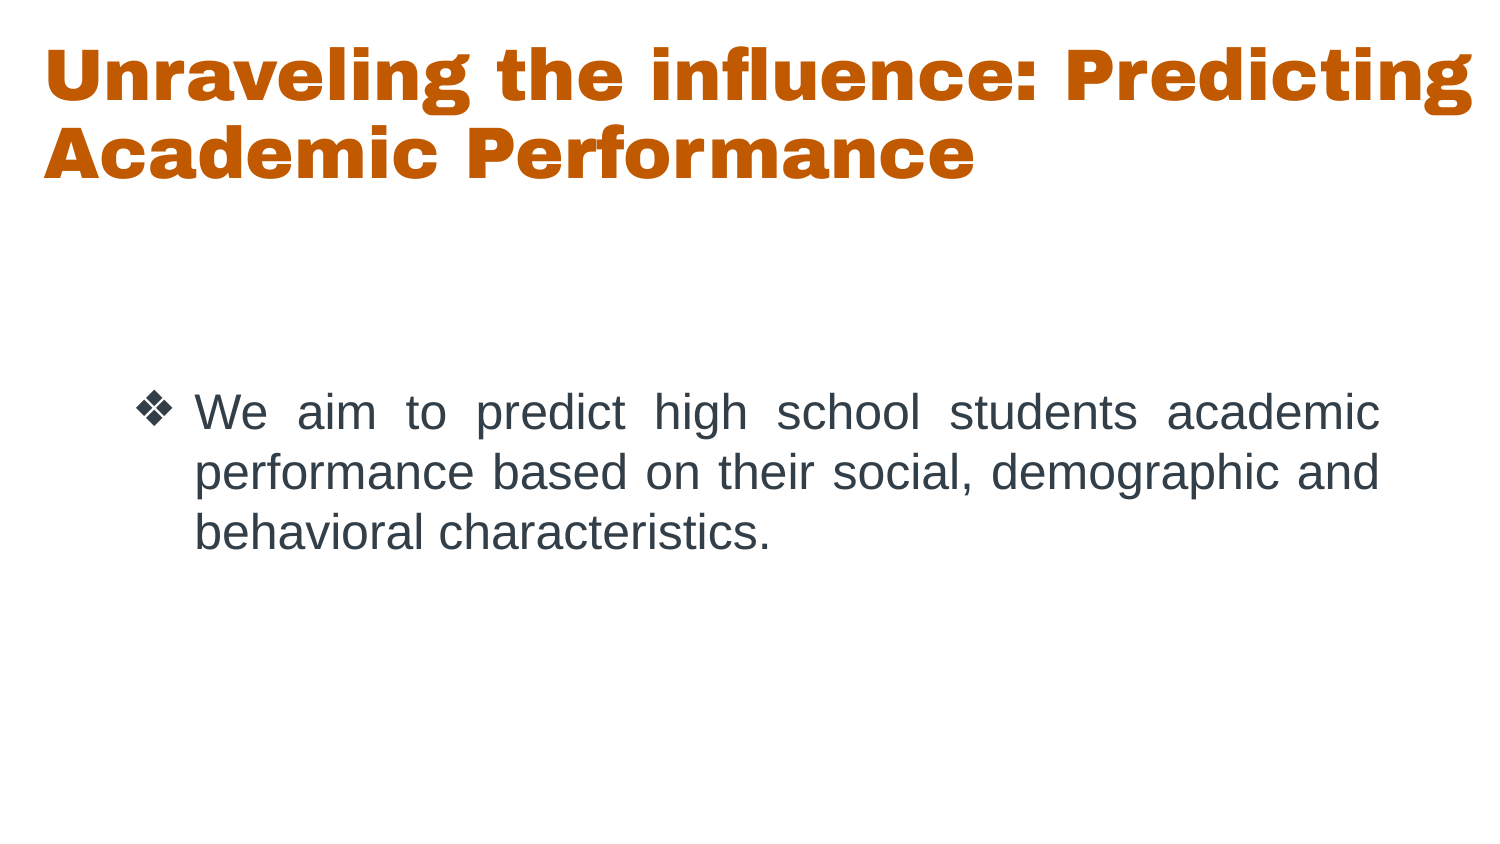

# Unraveling the influence: Predicting Academic Performance
We aim to predict high school students academic performance based on their social, demographic and behavioral characteristics.